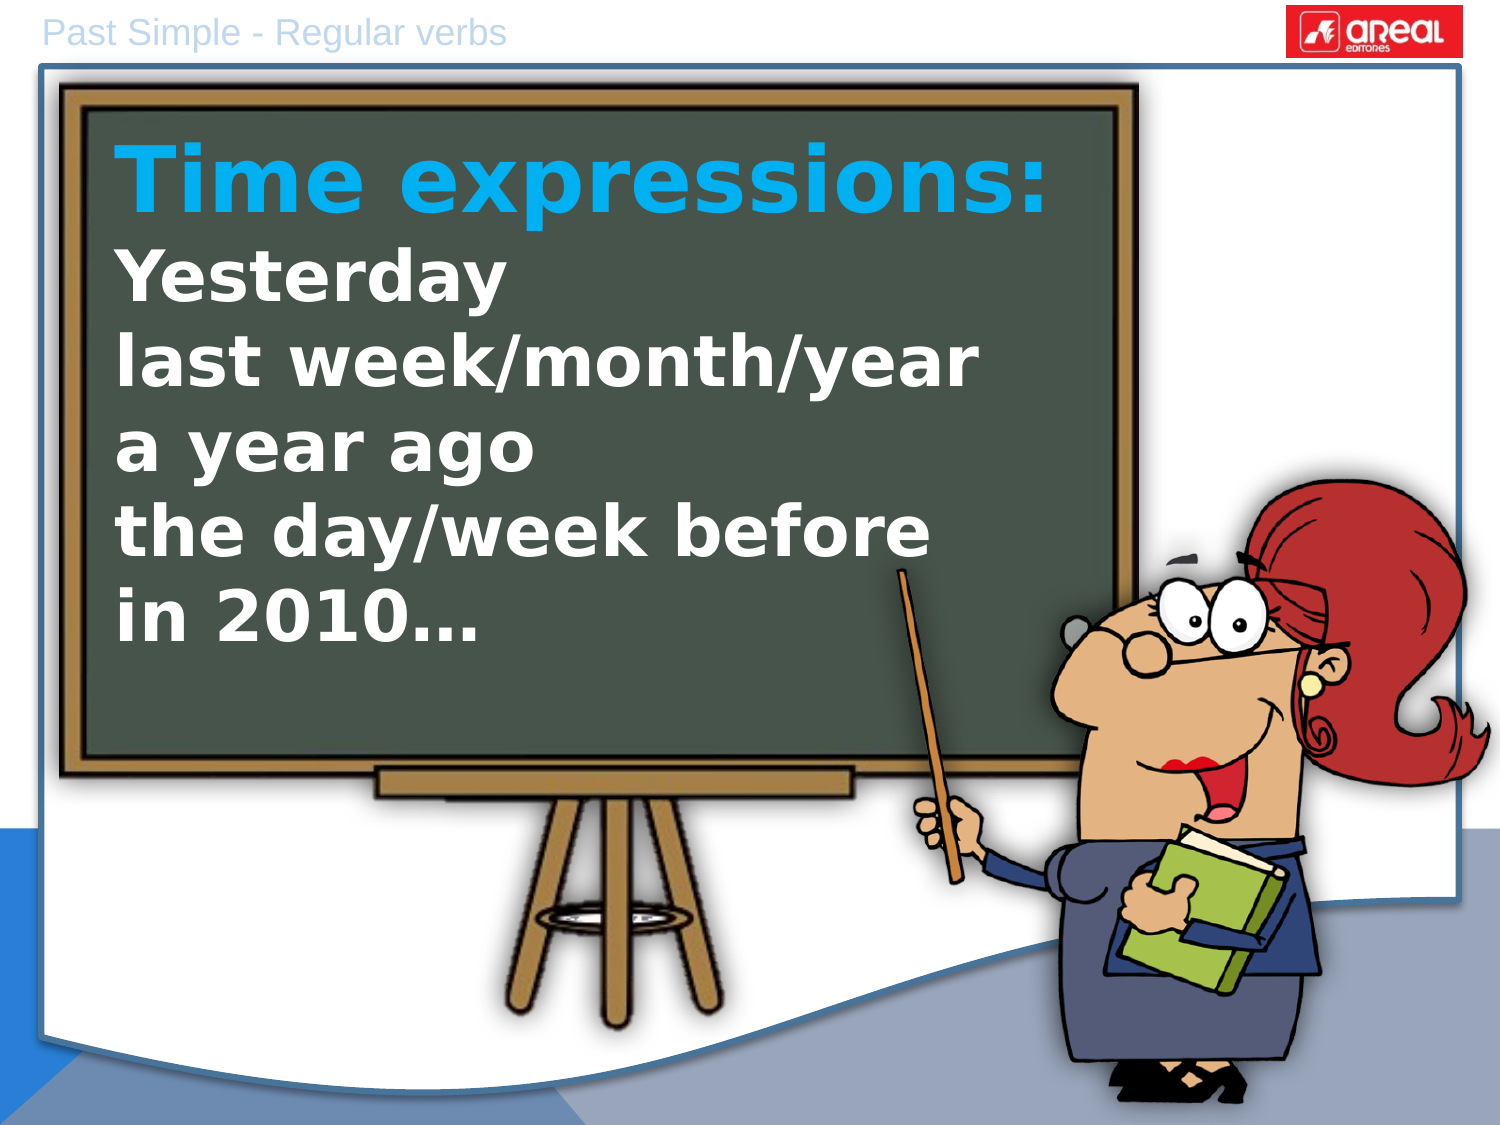

Time expressions:
Yesterday
last week/month/year
a year ago
the day/week before
in 2010…